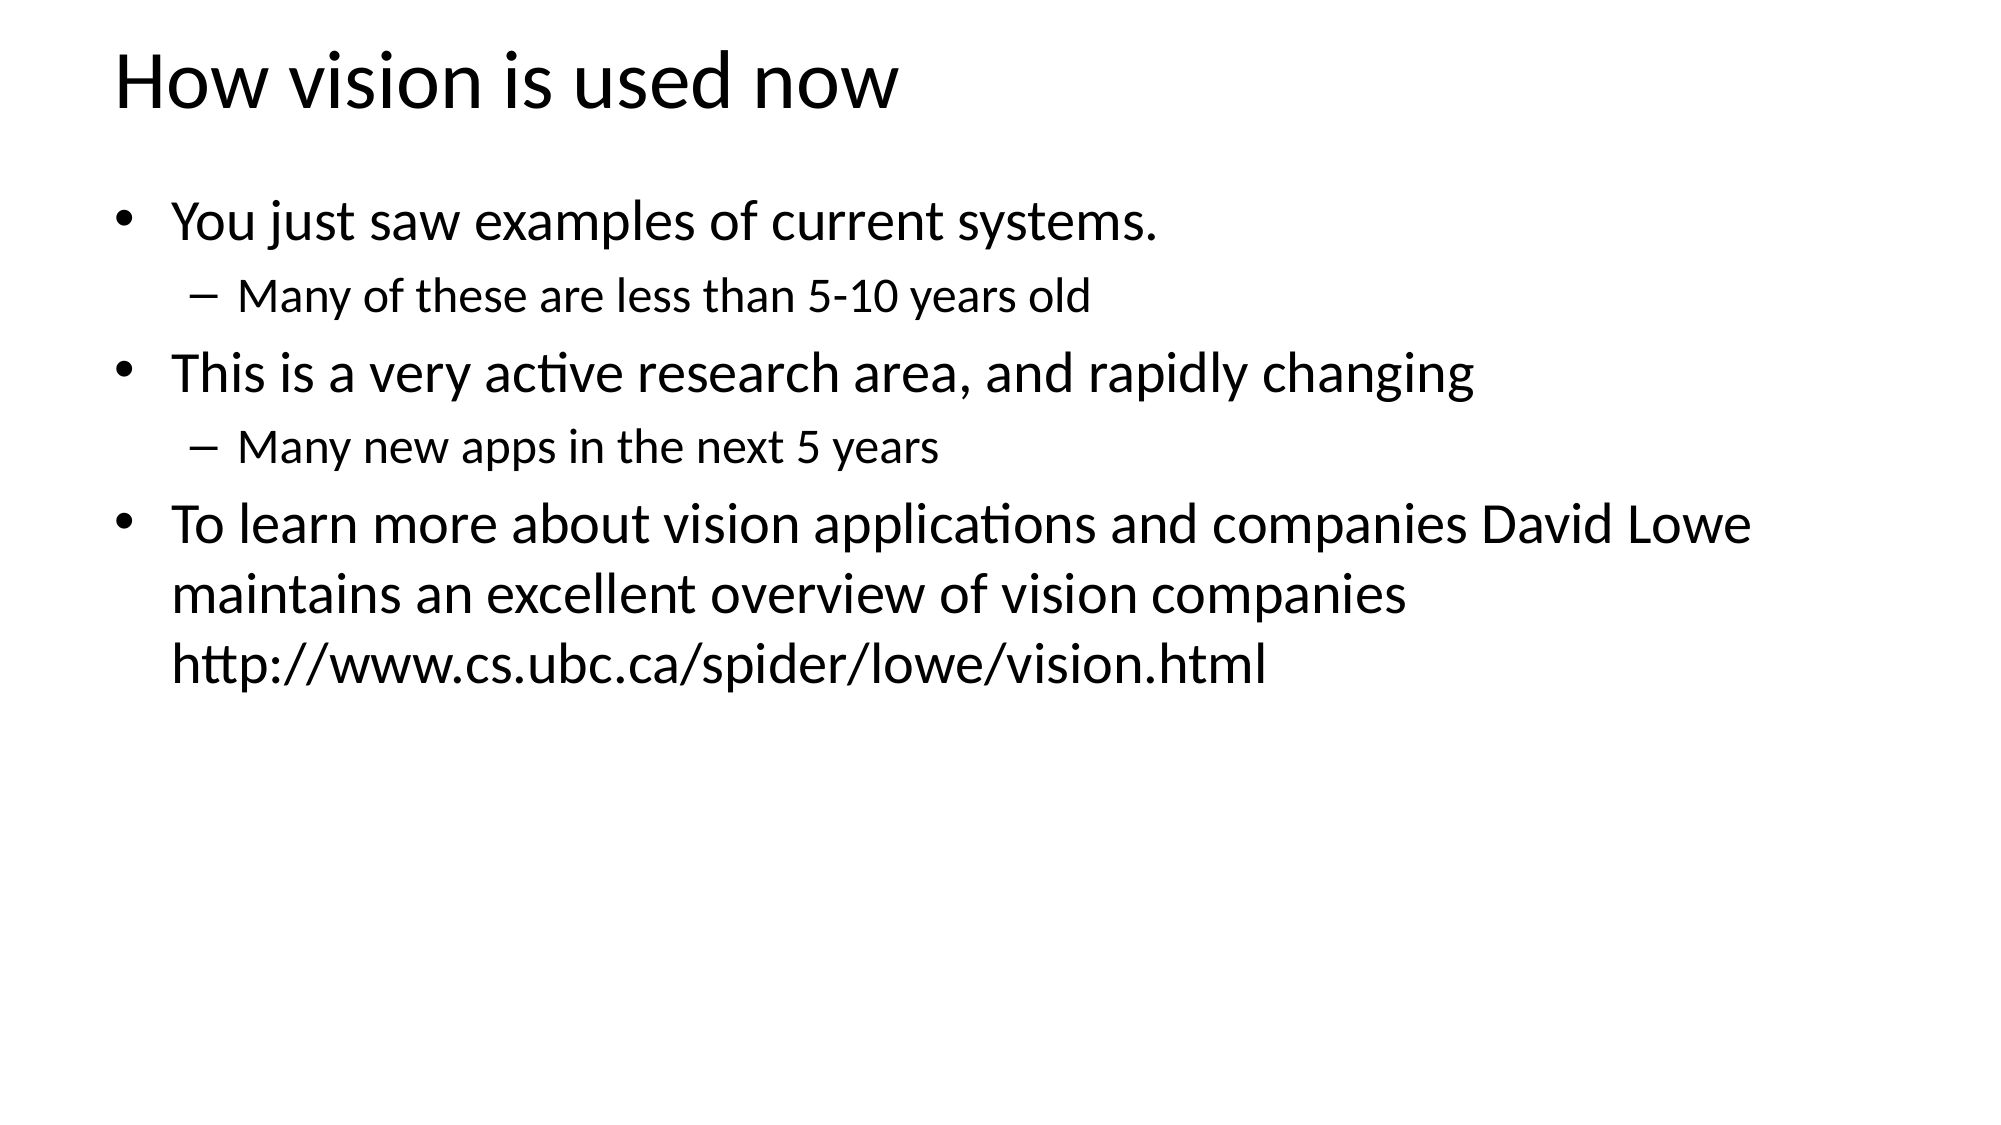

# How vision is used now
You just saw examples of current systems.
Many of these are less than 5-10 years old
This is a very active research area, and rapidly changing
Many new apps in the next 5 years
To learn more about vision applications and companies David Lowe maintains an excellent overview of vision companies http://www.cs.ubc.ca/spider/lowe/vision.html